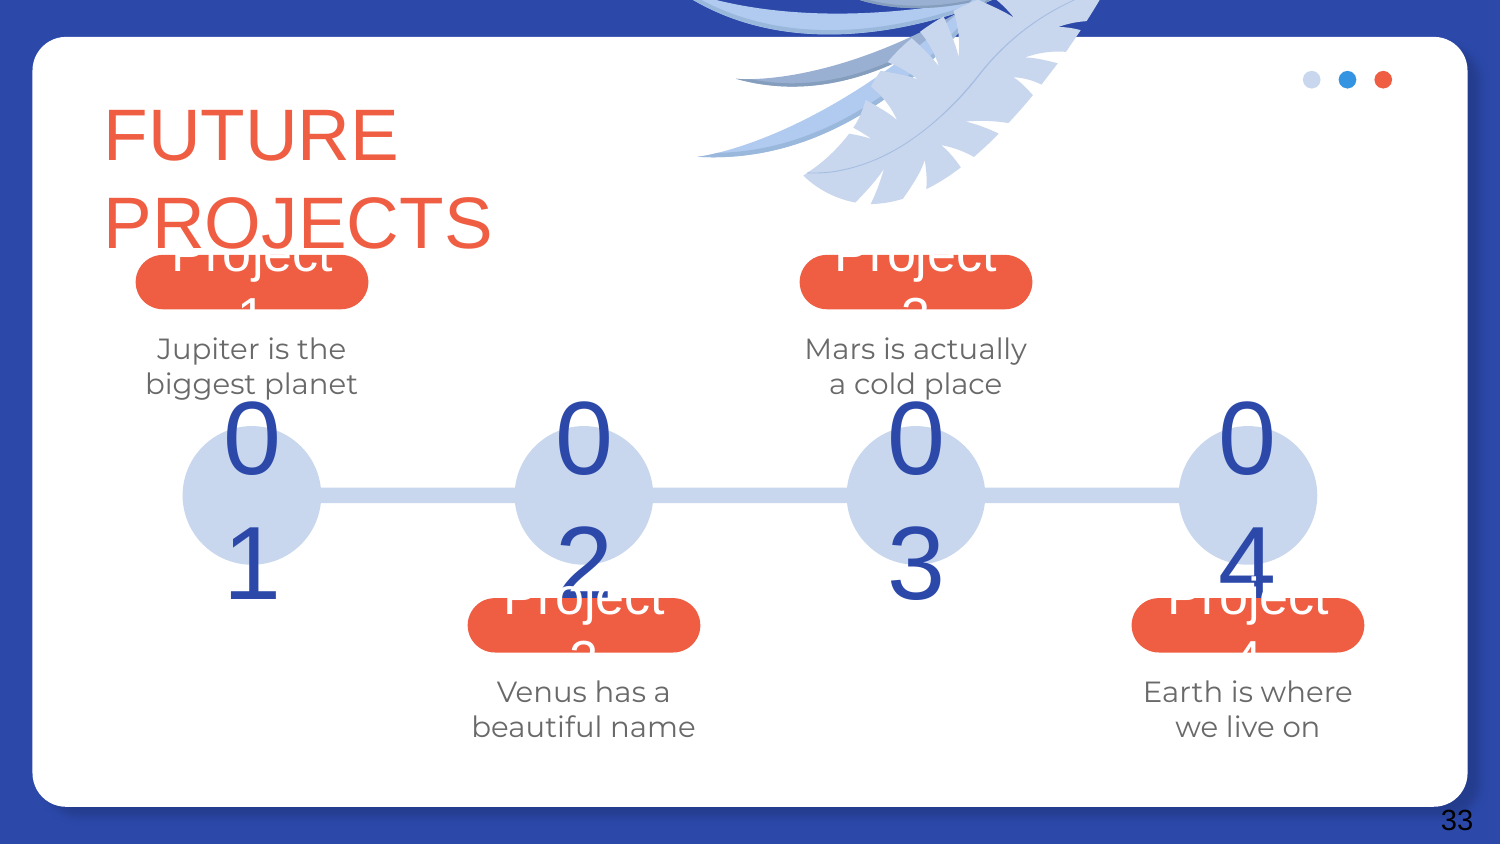

# FUTURE PROJECTS
Project 1
Project 3
Jupiter is the biggest planet
Mars is actually a cold place

01
02
03
04
Project 2
Project 4
Venus has a beautiful name
Earth is where we live on
33